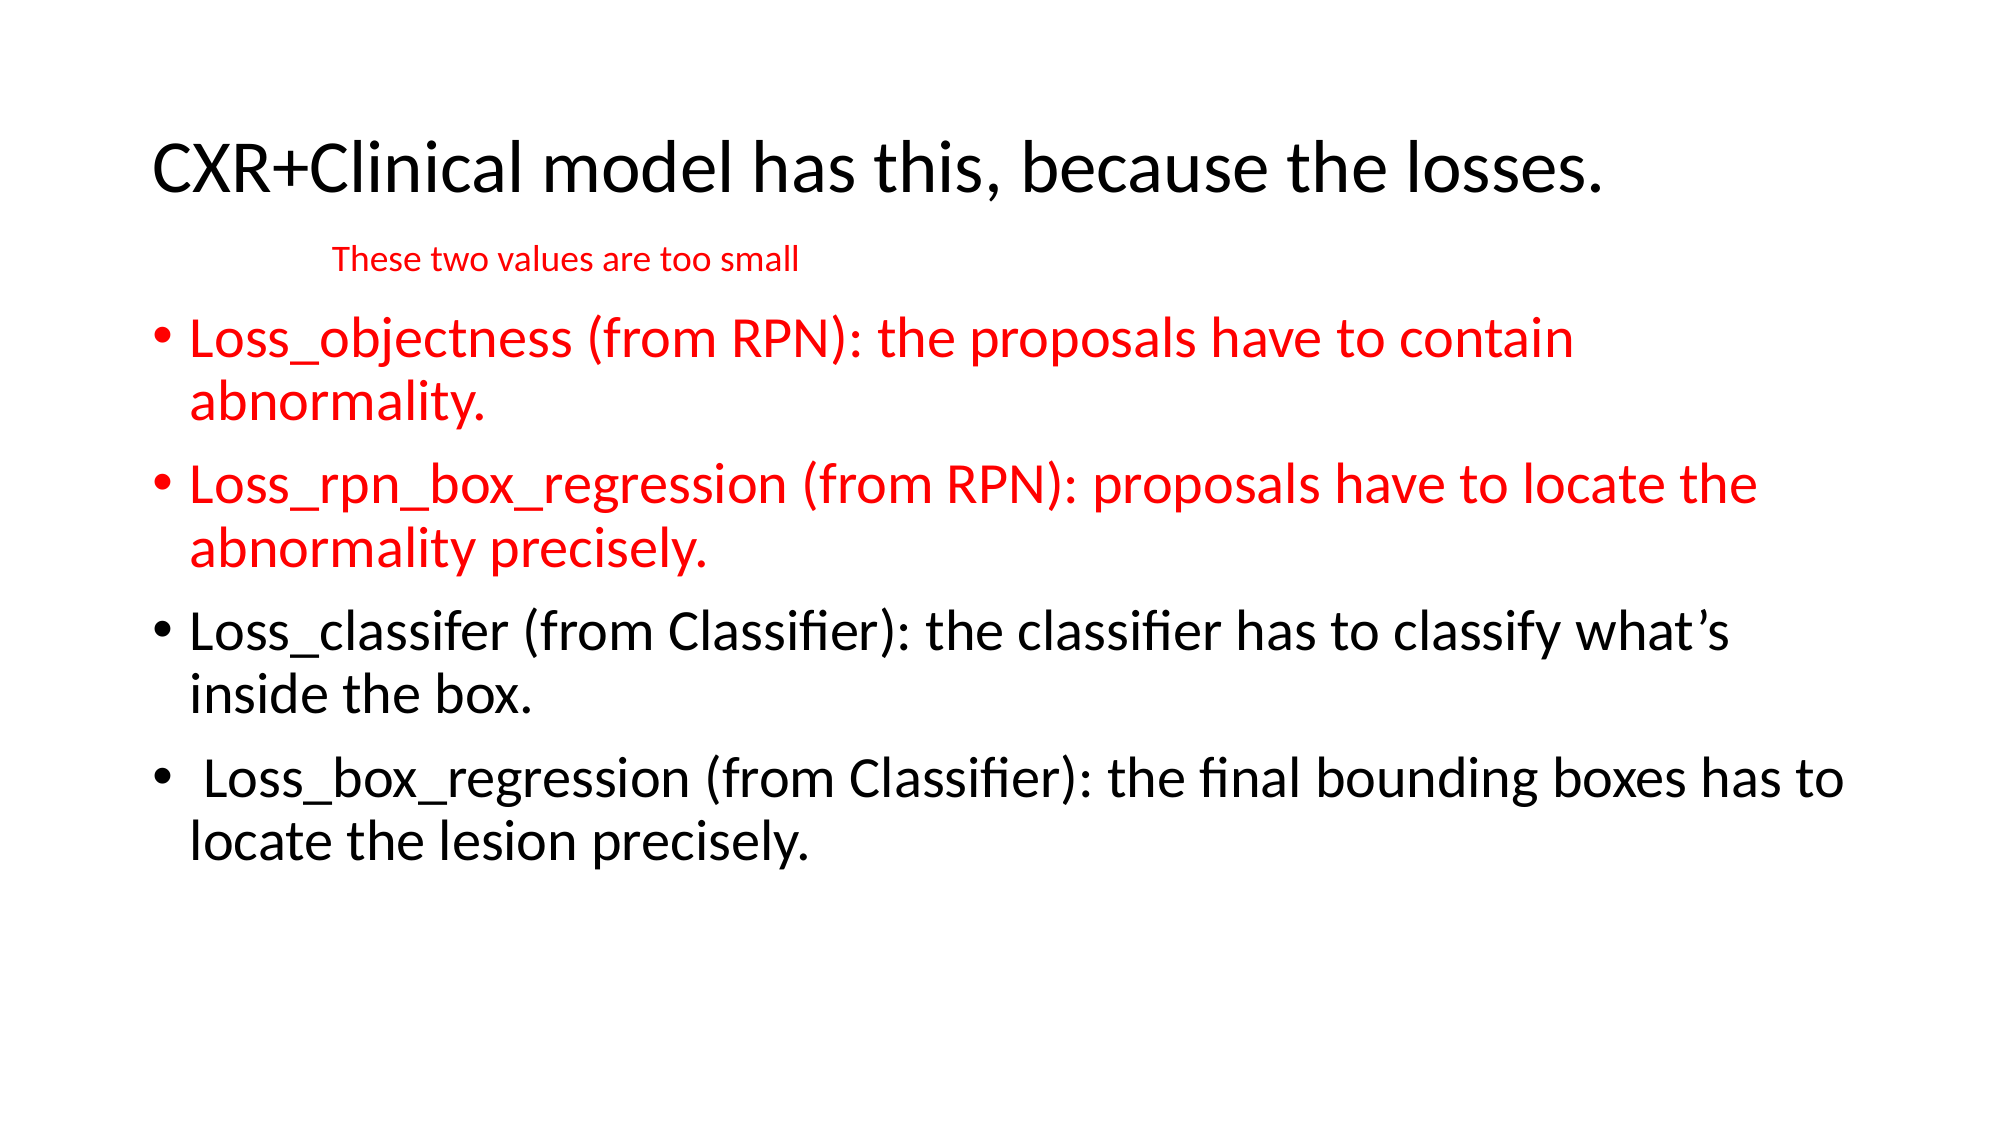

# CXR+Clinical model has this, because the losses.
These two values are too small
Loss_objectness (from RPN): the proposals have to contain abnormality.
Loss_rpn_box_regression (from RPN): proposals have to locate the abnormality precisely.
Loss_classifer (from Classifier): the classifier has to classify what’s inside the box.
 Loss_box_regression (from Classifier): the final bounding boxes has to locate the lesion precisely.